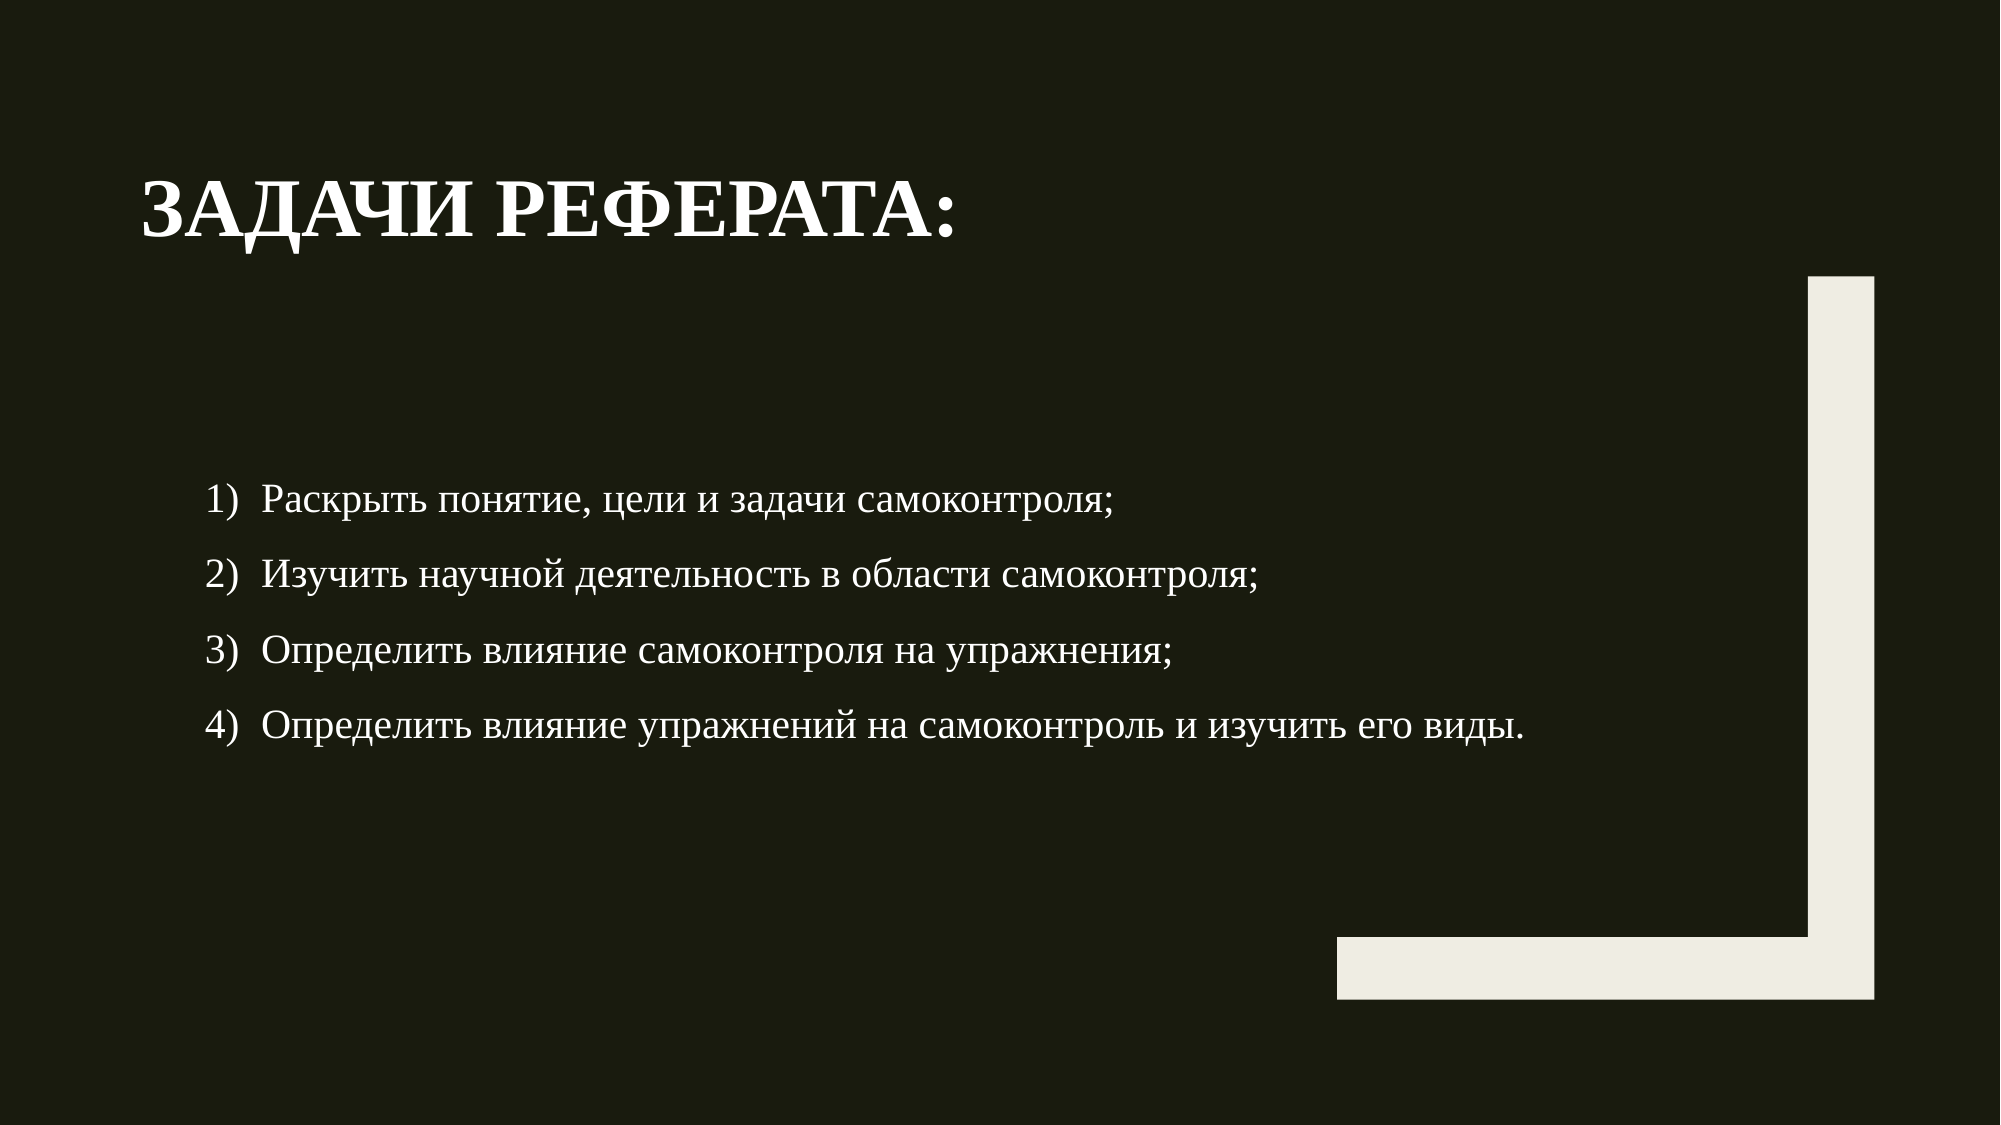

# Задачи реферата:
Раскрыть понятие, цели и задачи самоконтроля;
Изучить научной деятельность в области самоконтроля;
Определить влияние самоконтроля на упражнения;
Определить влияние упражнений на самоконтроль и изучить его виды.